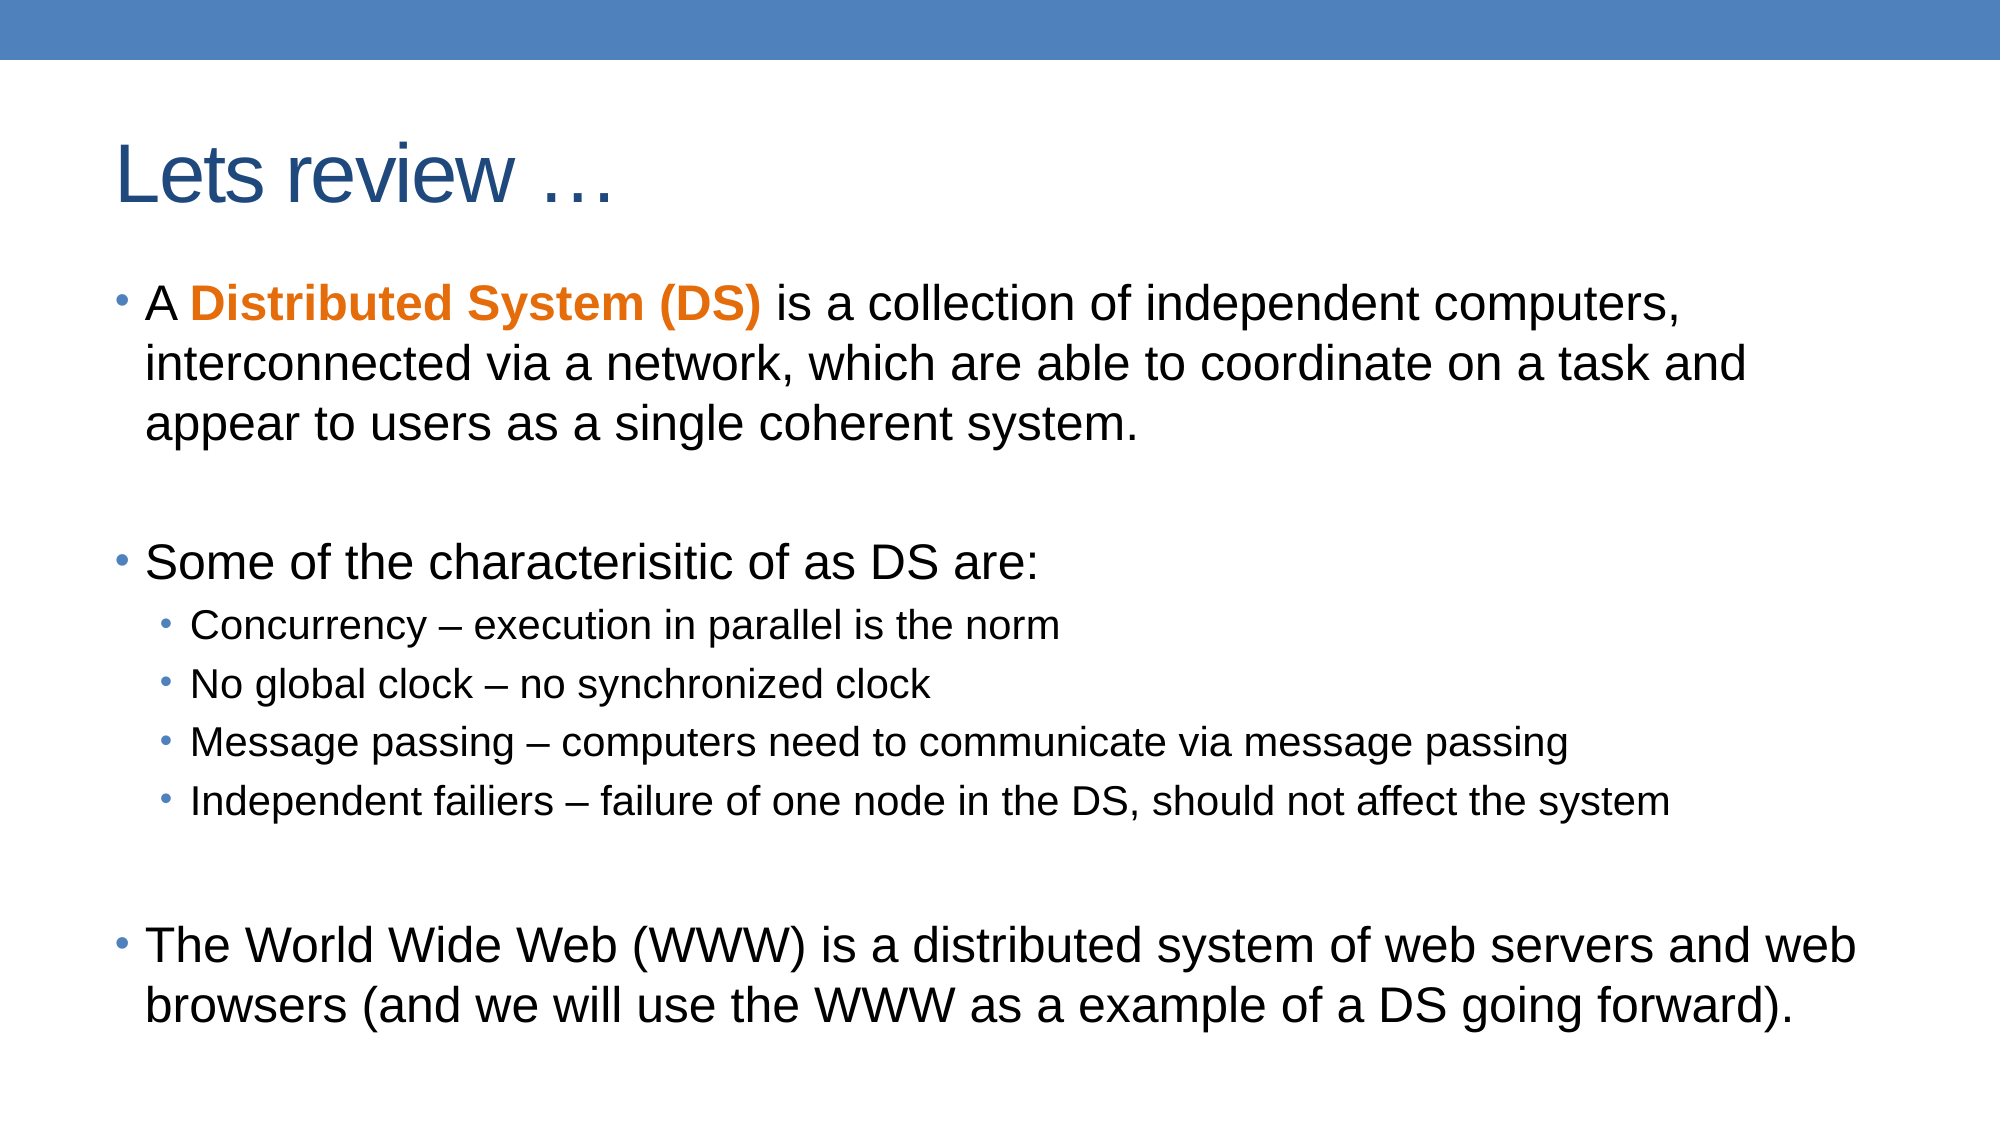

# Lets review …
A Distributed System (DS) is a collection of independent computers, interconnected via a network, which are able to coordinate on a task and appear to users as a single coherent system.

Some of the characterisitic of as DS are:
Concurrency – execution in parallel is the norm
No global clock – no synchronized clock
Message passing – computers need to communicate via message passing
Independent failiers – failure of one node in the DS, should not affect the system

The World Wide Web (WWW) is a distributed system of web servers and web browsers (and we will use the WWW as a example of a DS going forward).